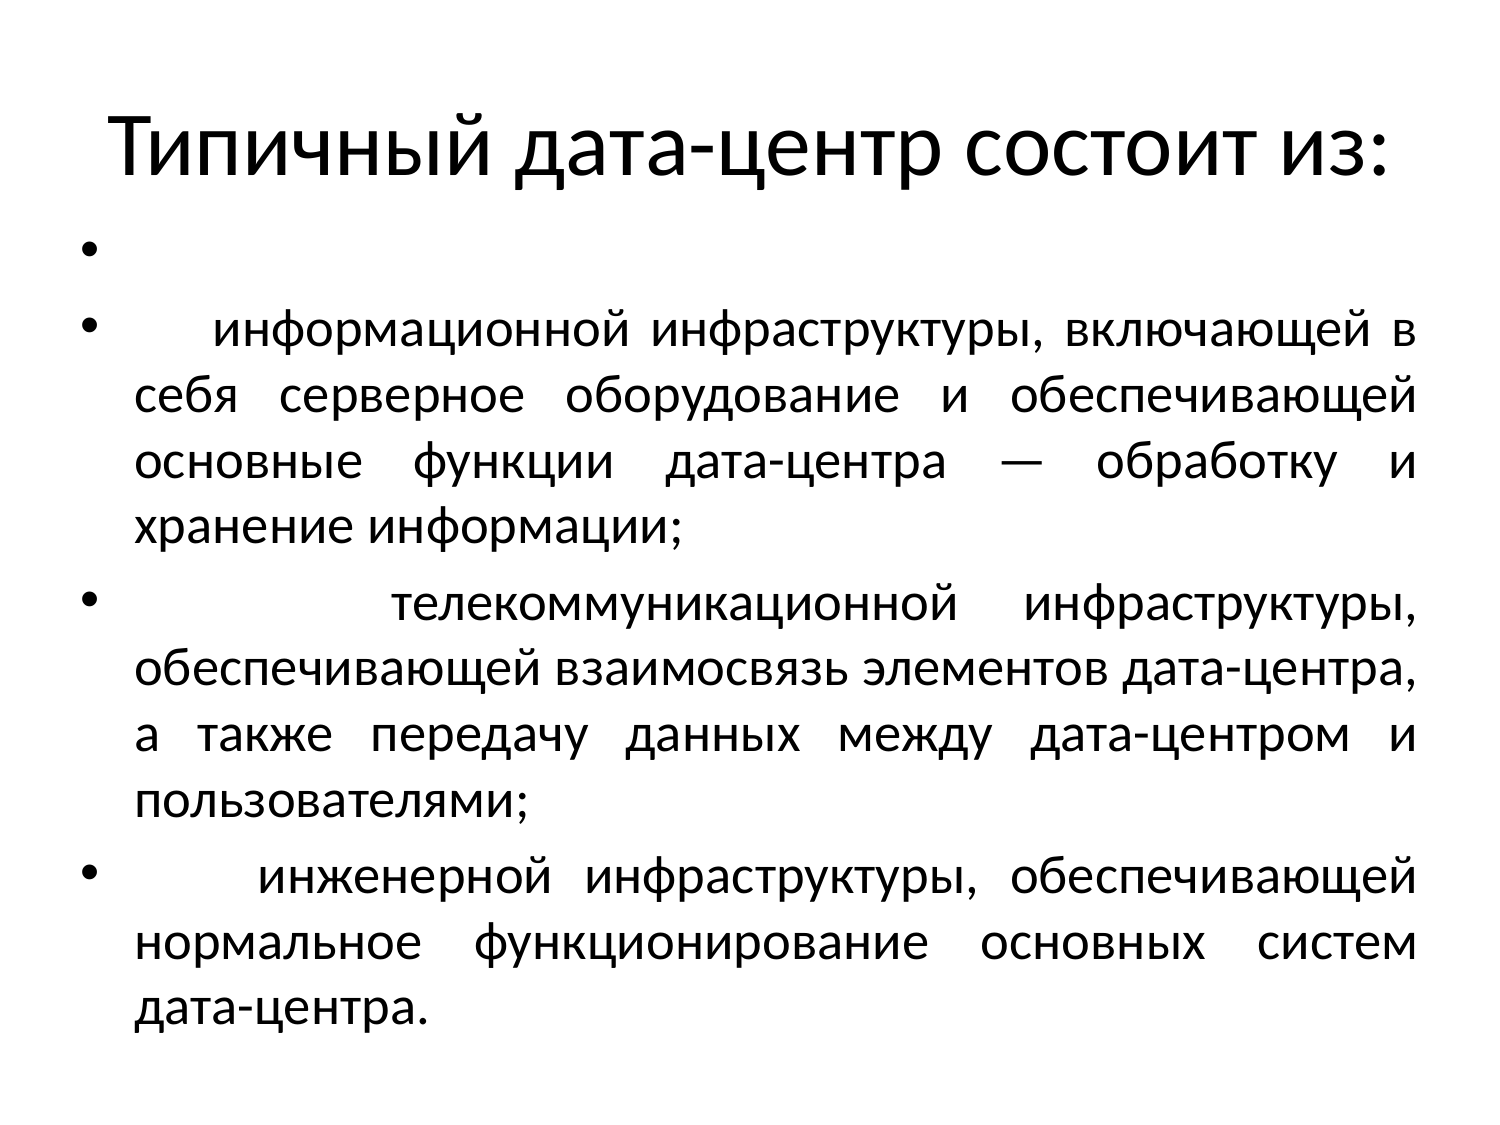

# Типичный дата-центр состоит из:

    информационной инфраструктуры, включающей в себя серверное оборудование и обеспечивающей основные функции дата-центра — обработку и хранение информации;
    телекоммуникационной инфраструктуры, обеспечивающей взаимосвязь элементов дата-центра, а также передачу данных между дата-центром и пользователями;
    инженерной инфраструктуры, обеспечивающей нормальное функционирование основных систем дата-центра.